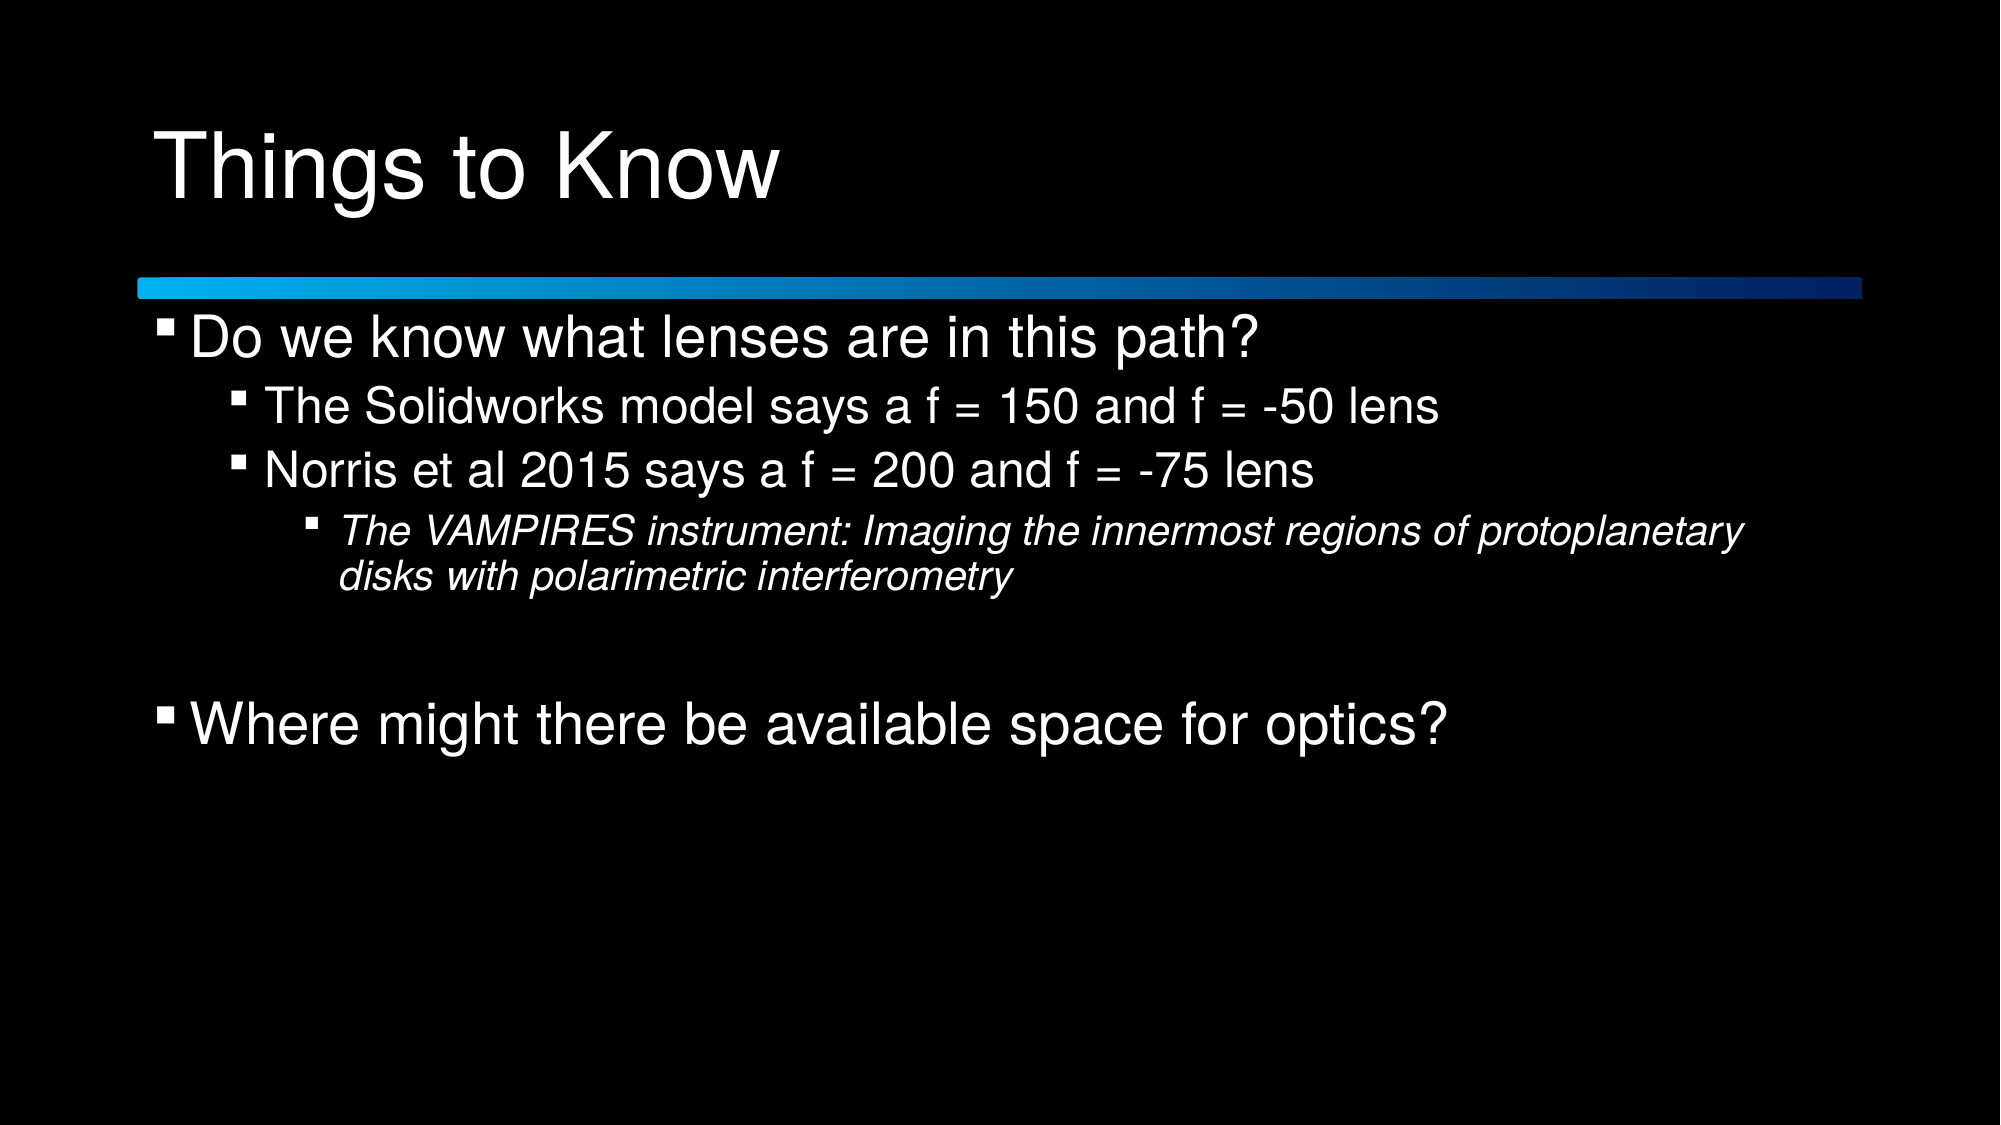

# Things to Know
Do we know what lenses are in this path?
The Solidworks model says a f = 150 and f = -50 lens
Norris et al 2015 says a f = 200 and f = -75 lens
The VAMPIRES instrument: Imaging the innermost regions of protoplanetary disks with polarimetric interferometry

Where might there be available space for optics?